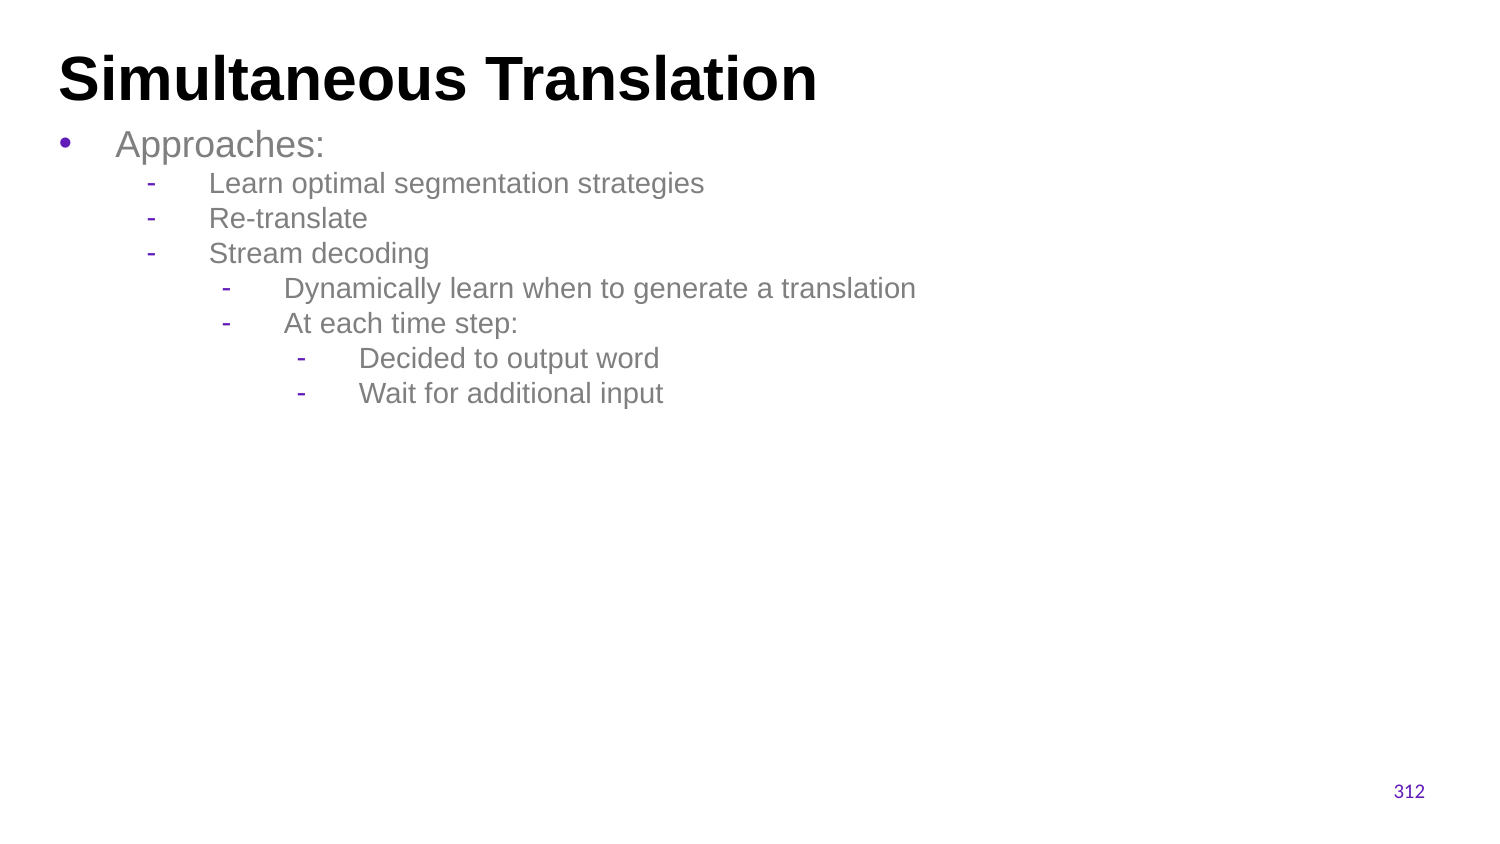

# Simultaneous Translation
Approaches:
Learn optimal segmentation strategies
Re-translate
Stream decoding
Dynamically learn when to generate a translation
At each time step:
Decided to output word
Wait for additional input

312